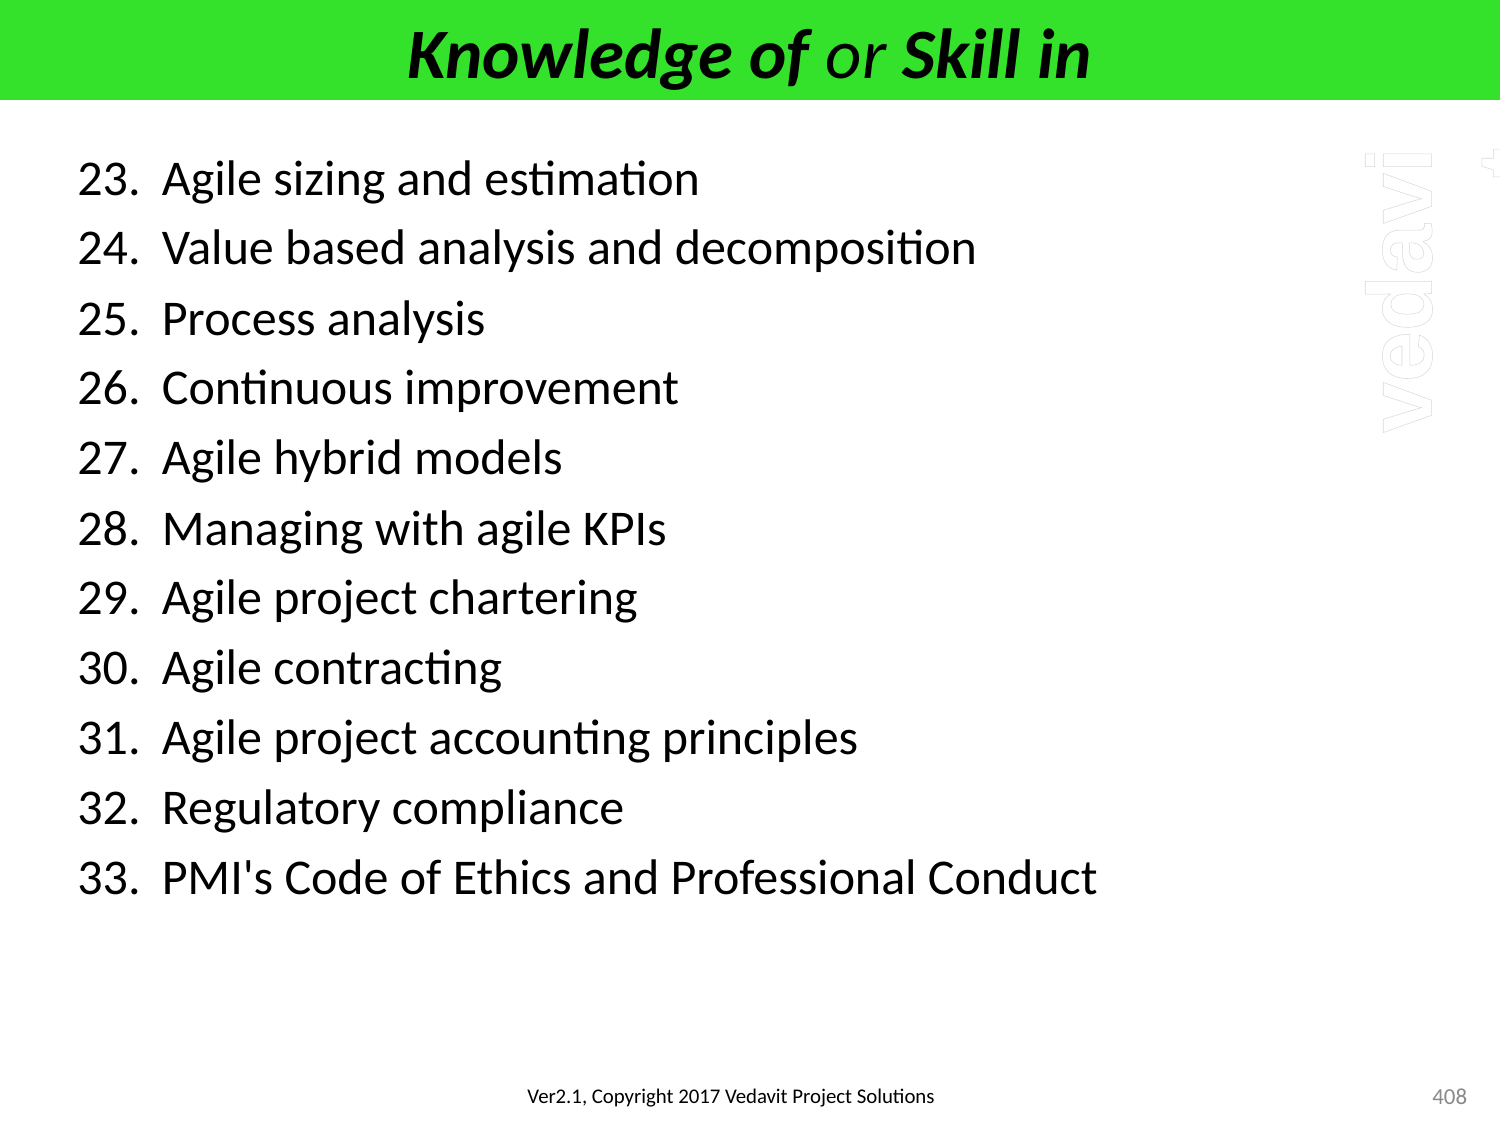

# Knowledge of or Skill in

Agile sizing and estimation
Value based analysis and decomposition
Process analysis
Continuous improvement
Agile hybrid models
Managing with agile KPIs
Agile project chartering
Agile contracting
Agile project accounting principles
Regulatory compliance
PMI's Code of Ethics and Professional Conduct
408